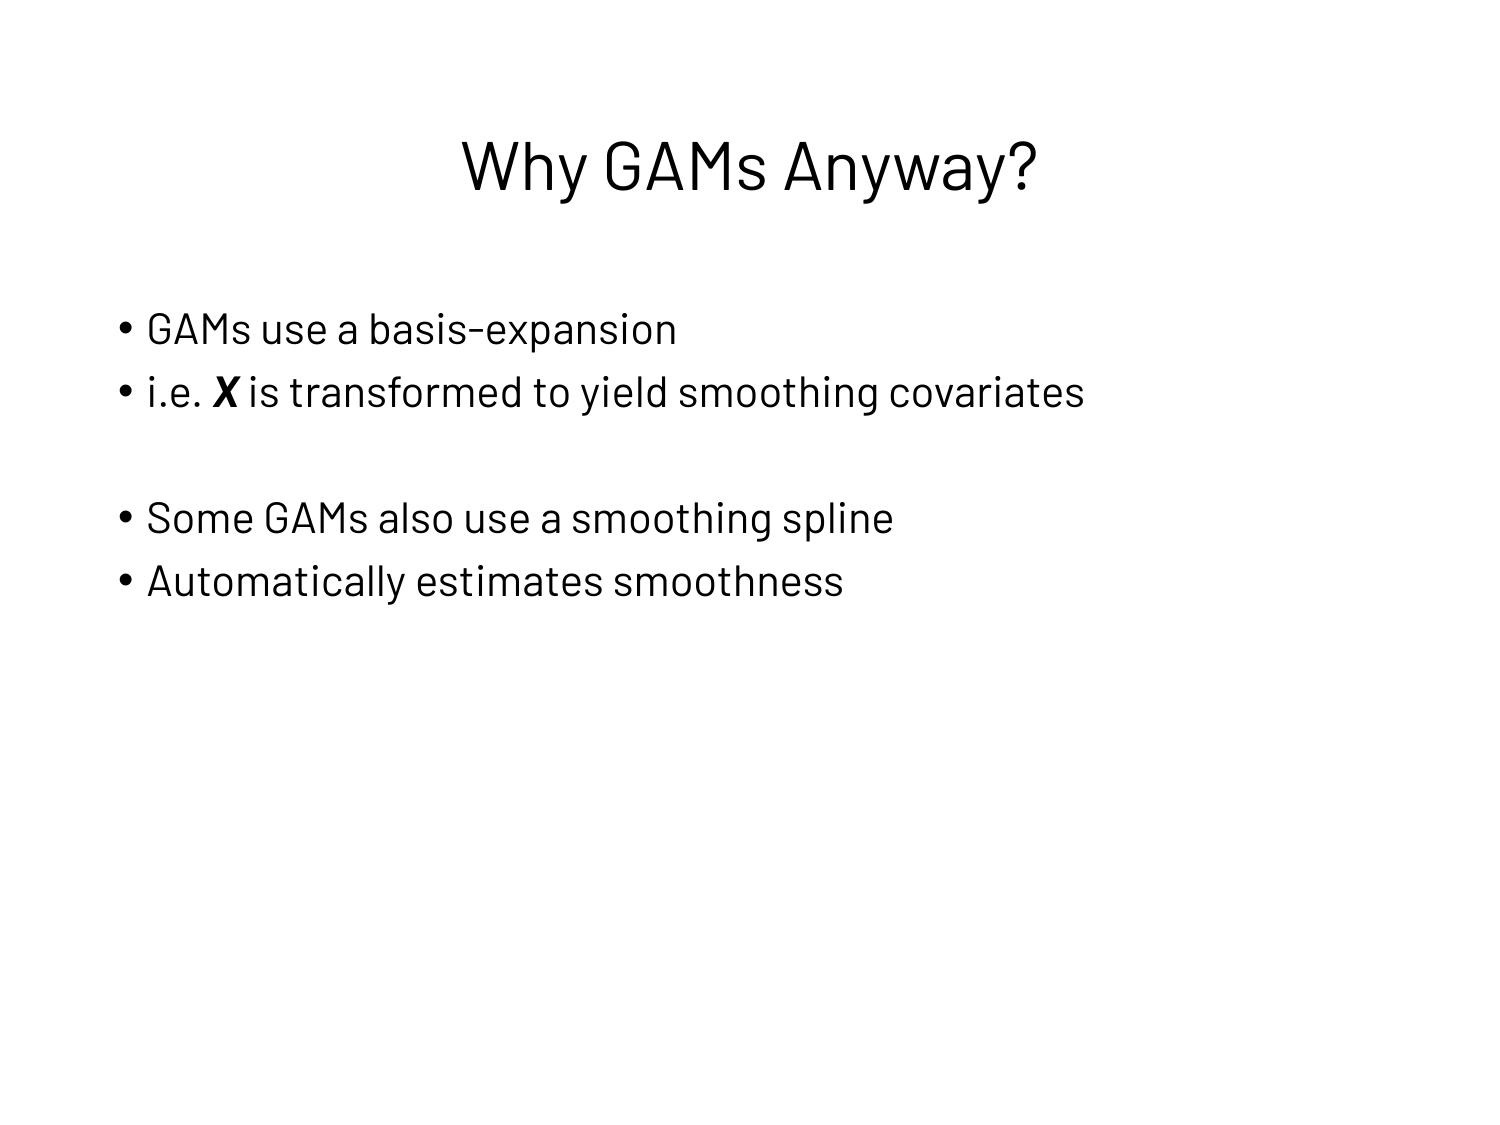

# Why GAMs Anyway?
GAMs use a basis-expansion
i.e. X is transformed to yield smoothing covariates

Some GAMs also use a smoothing spline
Automatically estimates smoothness